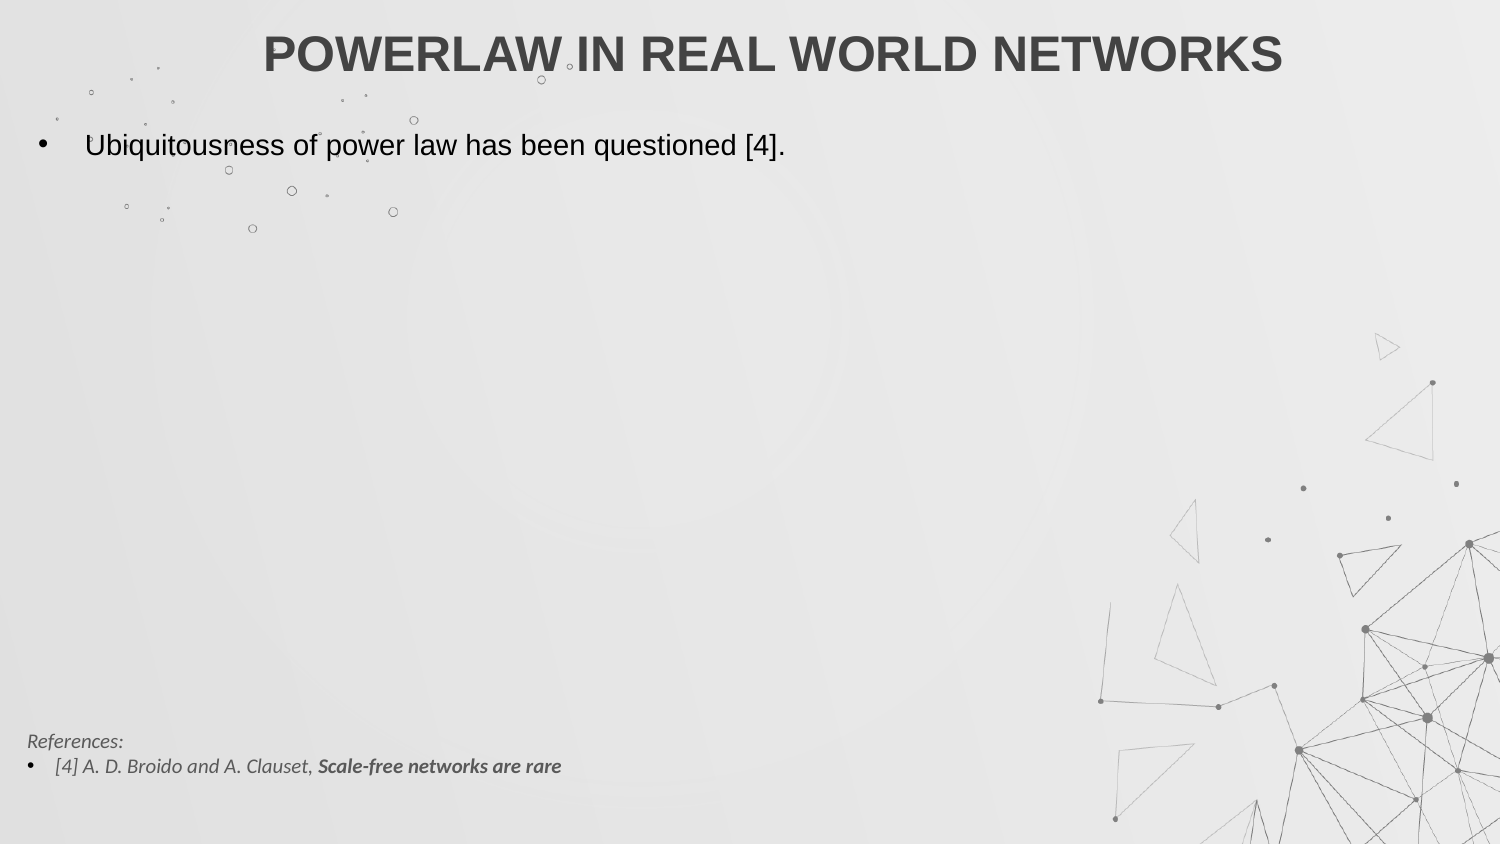

POWERLAW IN REAL WORLD NETWORKS
Ubiquitousness of power law has been questioned [4].
References:
[4] A. D. Broido and A. Clauset, Scale-free networks are rare